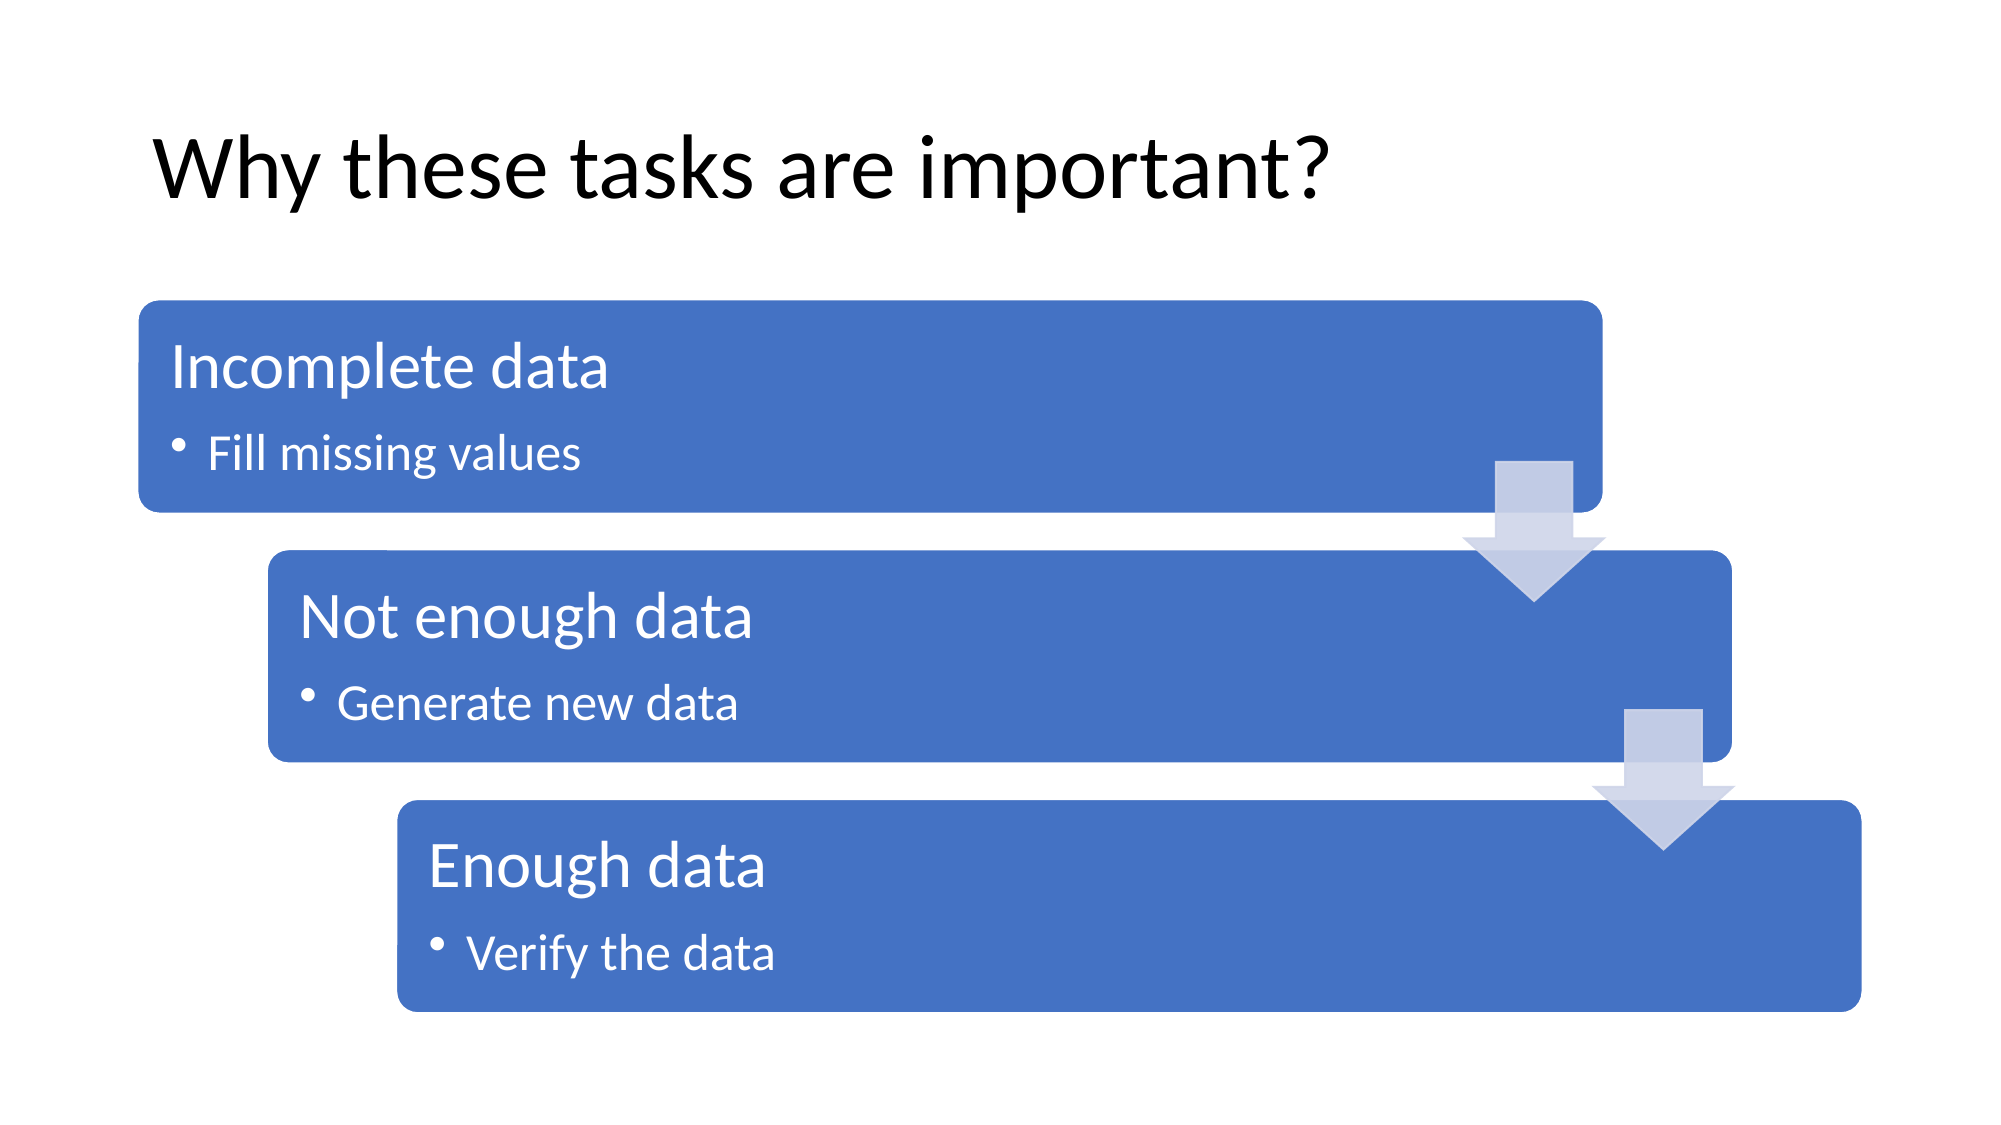

# Why these tasks are important?
Incomplete data
Fill missing values
Not enough data
Generate new data
Enough data
Verify the data